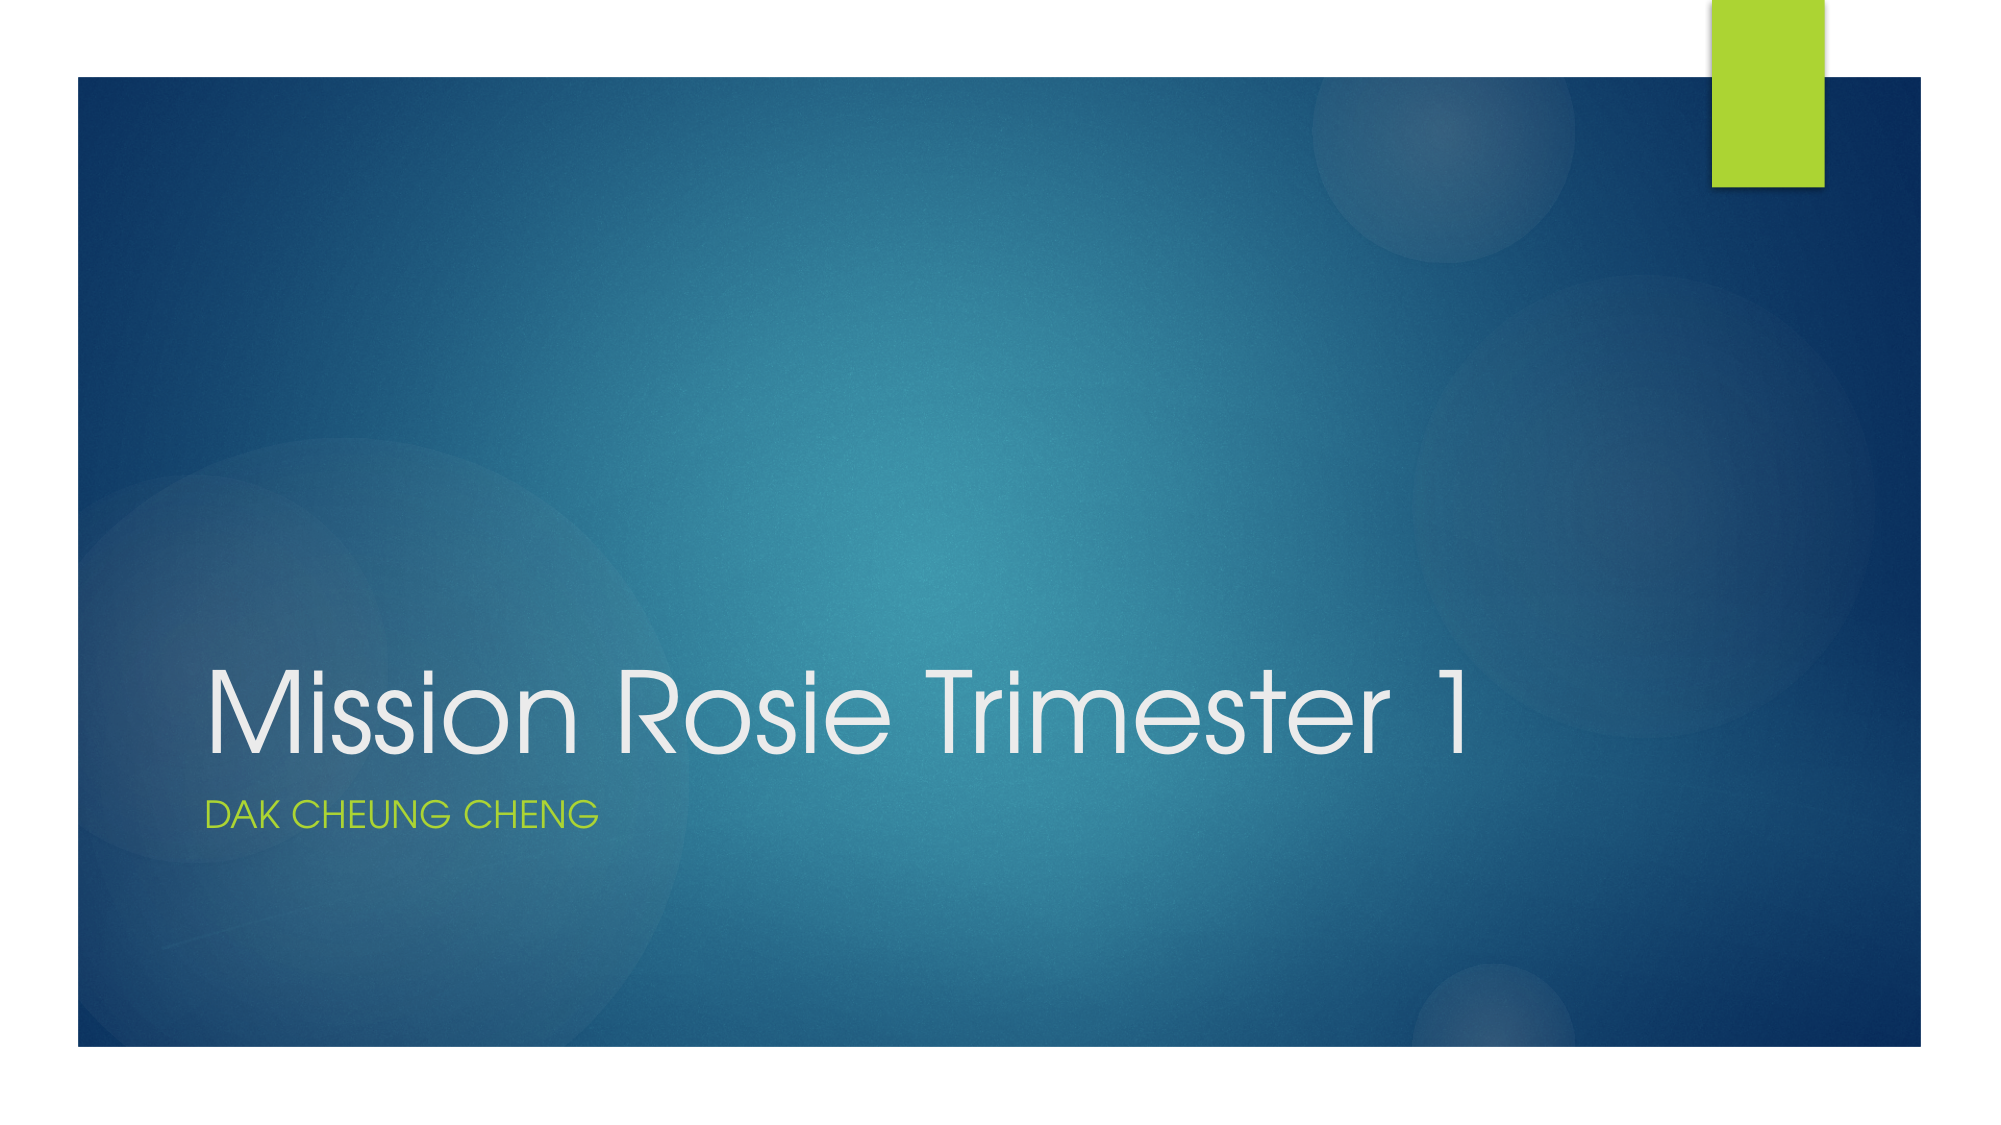

# Mission Rosie Trimester 1
Dak Cheung Cheng